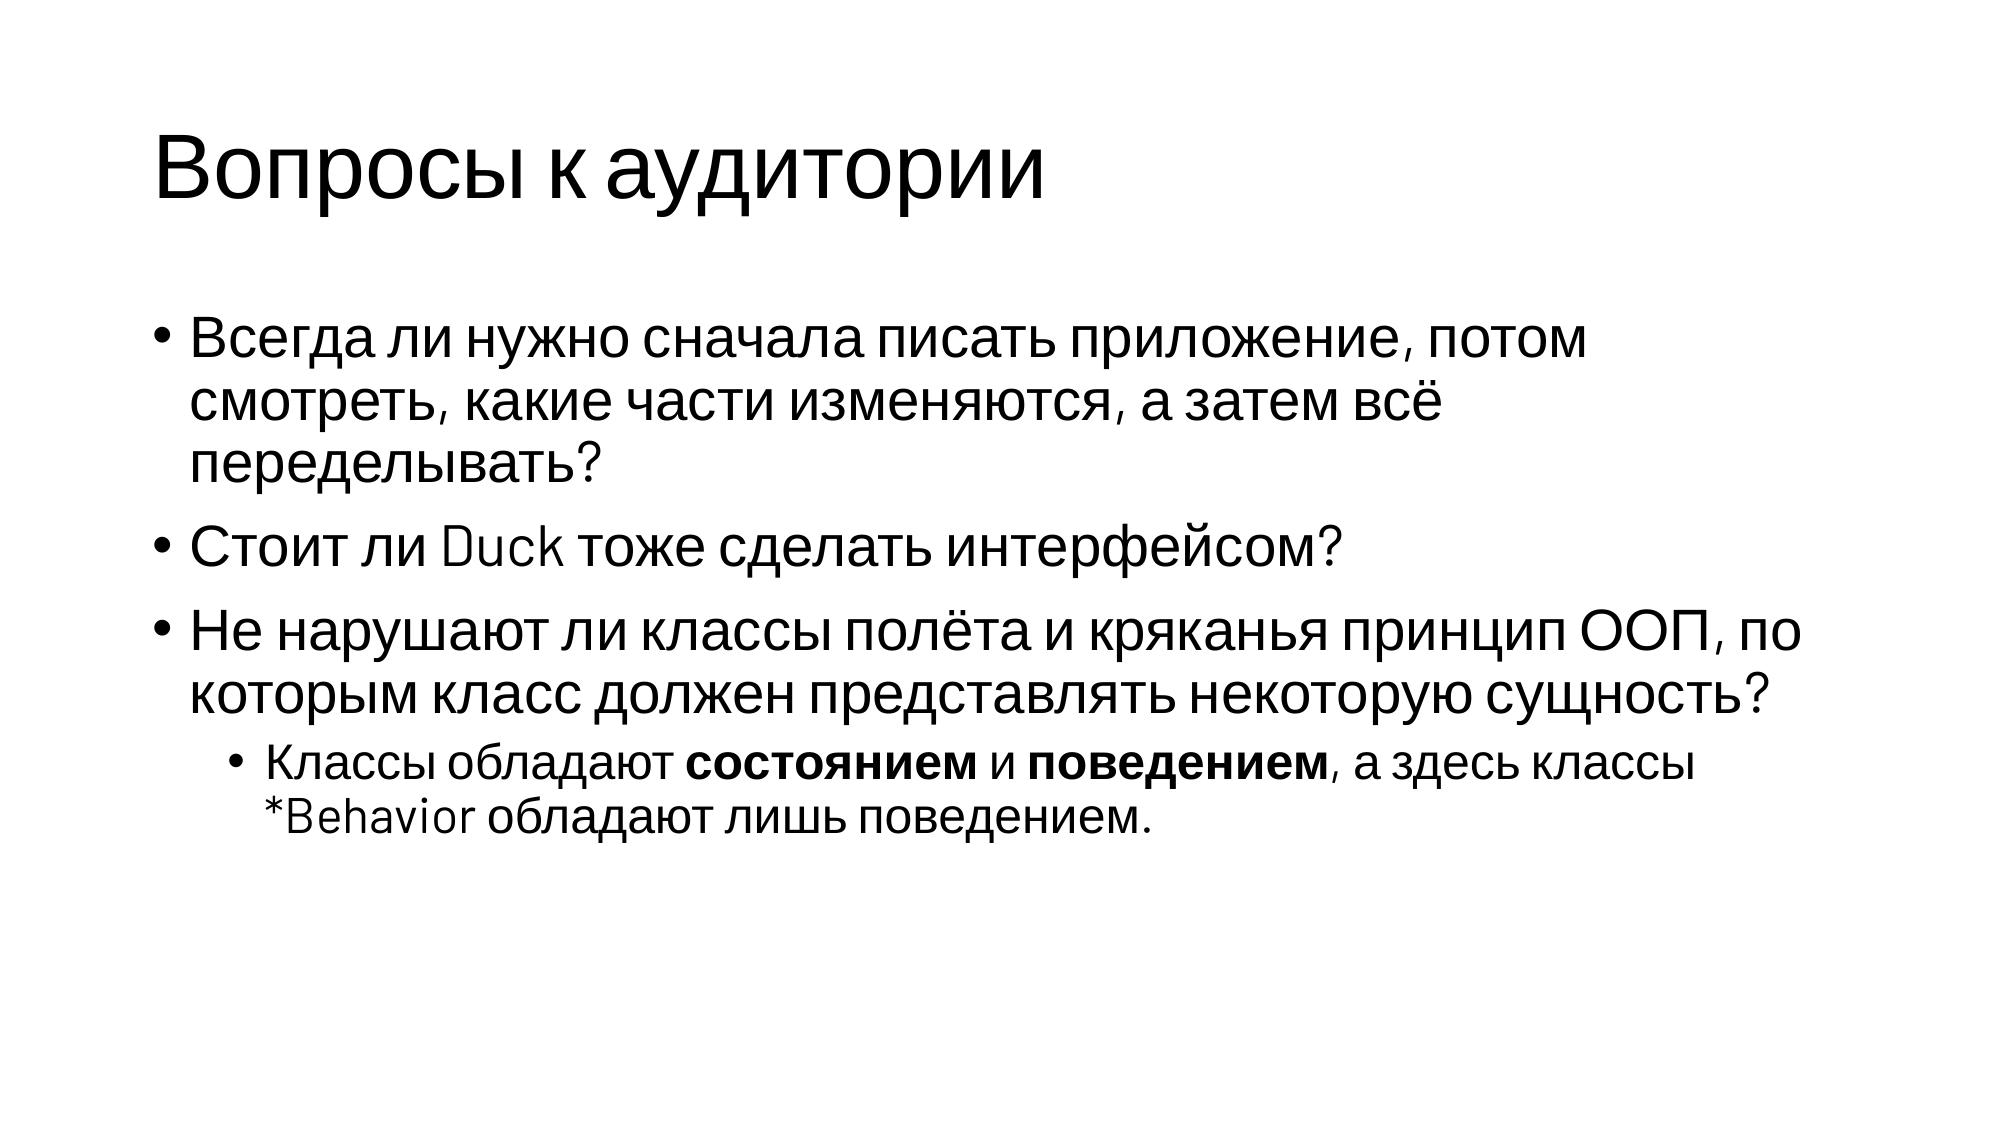

# Вопросы к аудитории
Всегда ли нужно сначала писать приложение, потом смотреть, какие части изменяются, а затем всё переделывать?
Стоит ли Duck тоже сделать интерфейсом?
Не нарушают ли классы полёта и кряканья принцип ООП, по которым класс должен представлять некоторую сущность?
Классы обладают состоянием и поведением, а здесь классы *Behavior обладают лишь поведением.